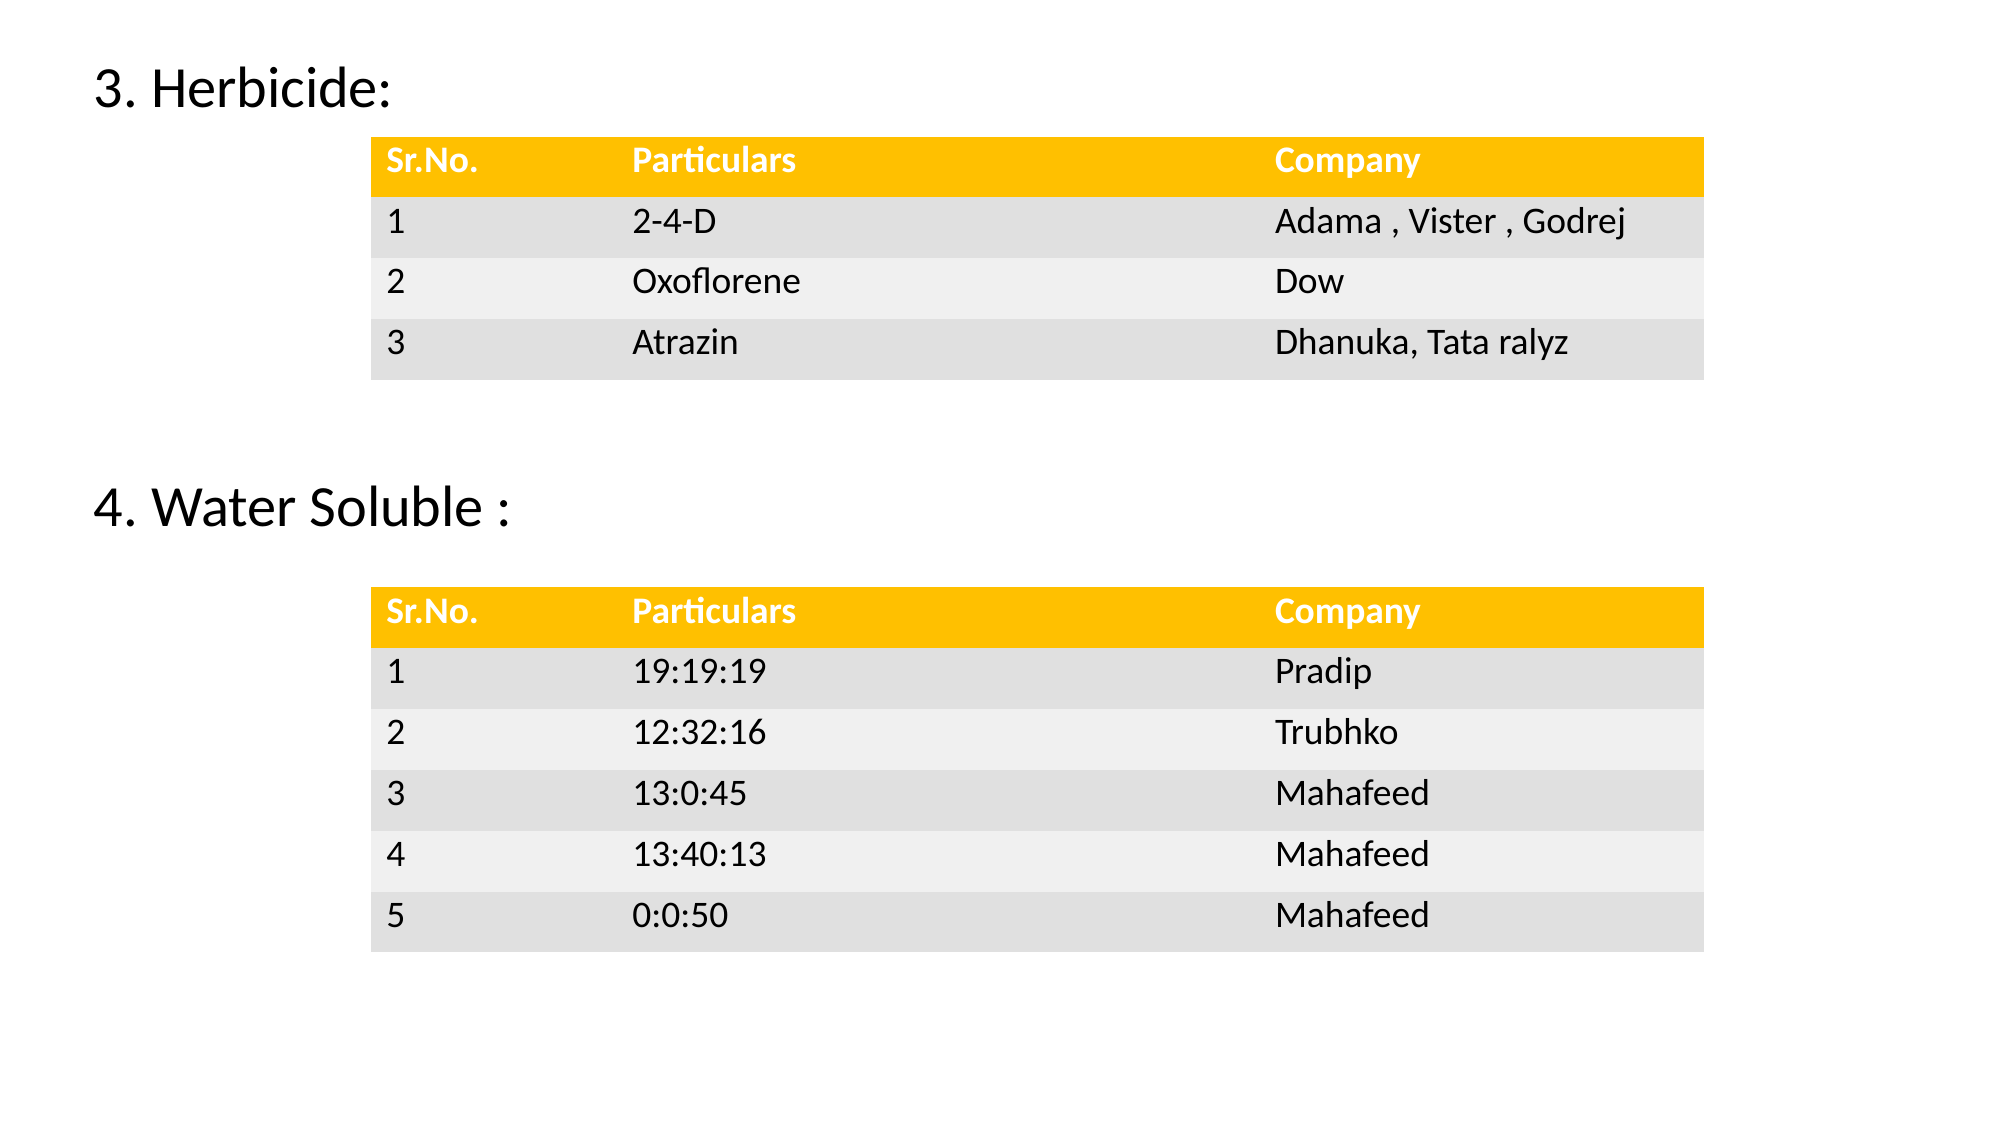

3. Herbicide:

4. Water Soluble :
| Sr.No. | Particulars | Company |
| --- | --- | --- |
| 1 | 2-4-D | Adama , Vister , Godrej |
| 2 | Oxoflorene | Dow |
| 3 | Atrazin | Dhanuka, Tata ralyz |
| Sr.No. | Particulars | Company |
| --- | --- | --- |
| 1 | 19:19:19 | Pradip |
| 2 | 12:32:16 | Trubhko |
| 3 | 13:0:45 | Mahafeed |
| 4 | 13:40:13 | Mahafeed |
| 5 | 0:0:50 | Mahafeed |